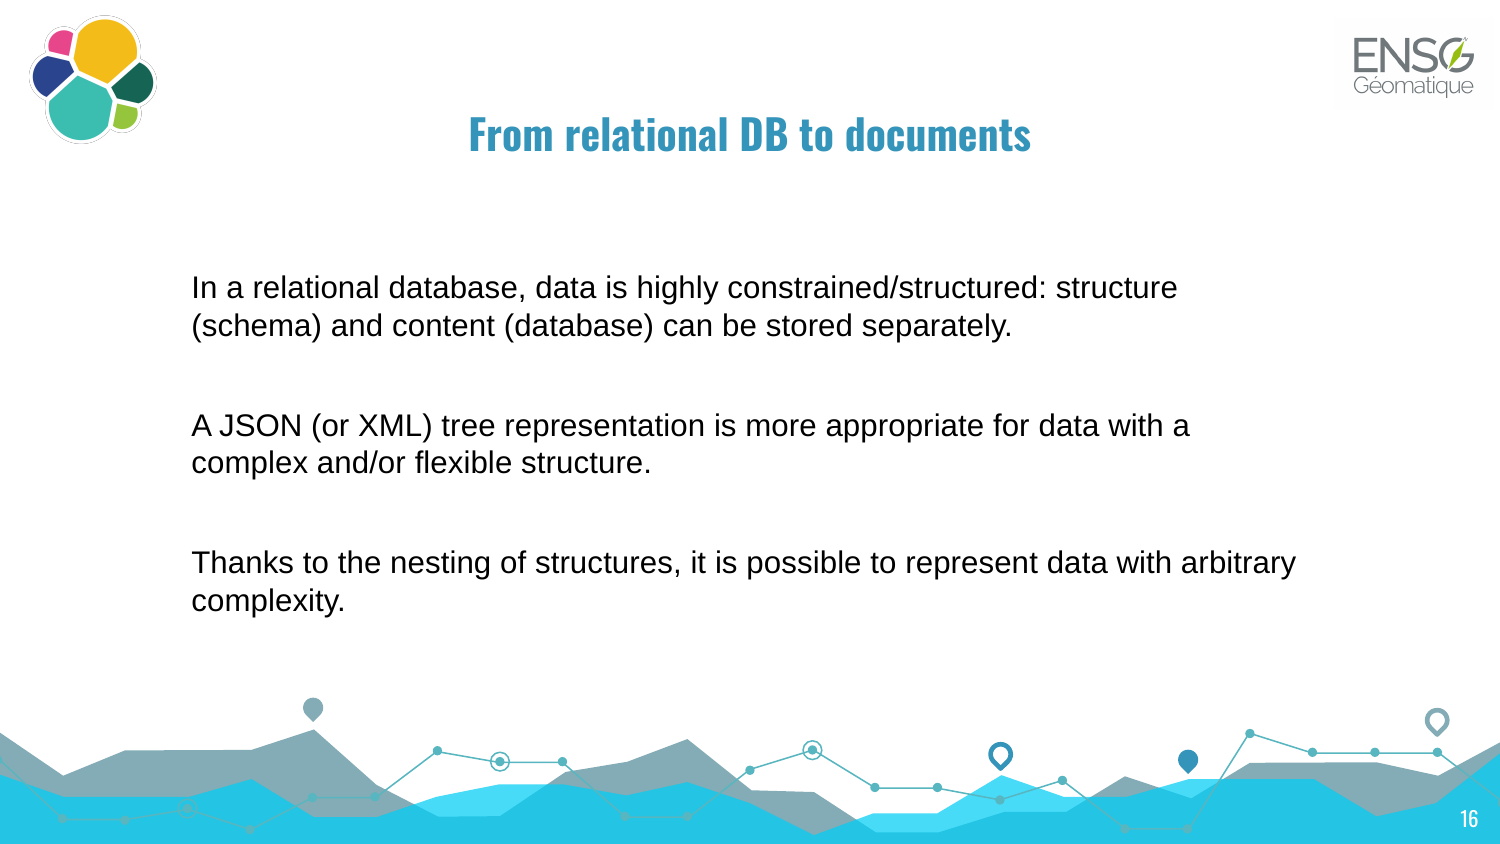

# From relational DB to documents
In a relational database, data is highly constrained/structured: structure (schema) and content (database) can be stored separately.

A JSON (or XML) tree representation is more appropriate for data with a complex and/or flexible structure.

Thanks to the nesting of structures, it is possible to represent data with arbitrary complexity.
16